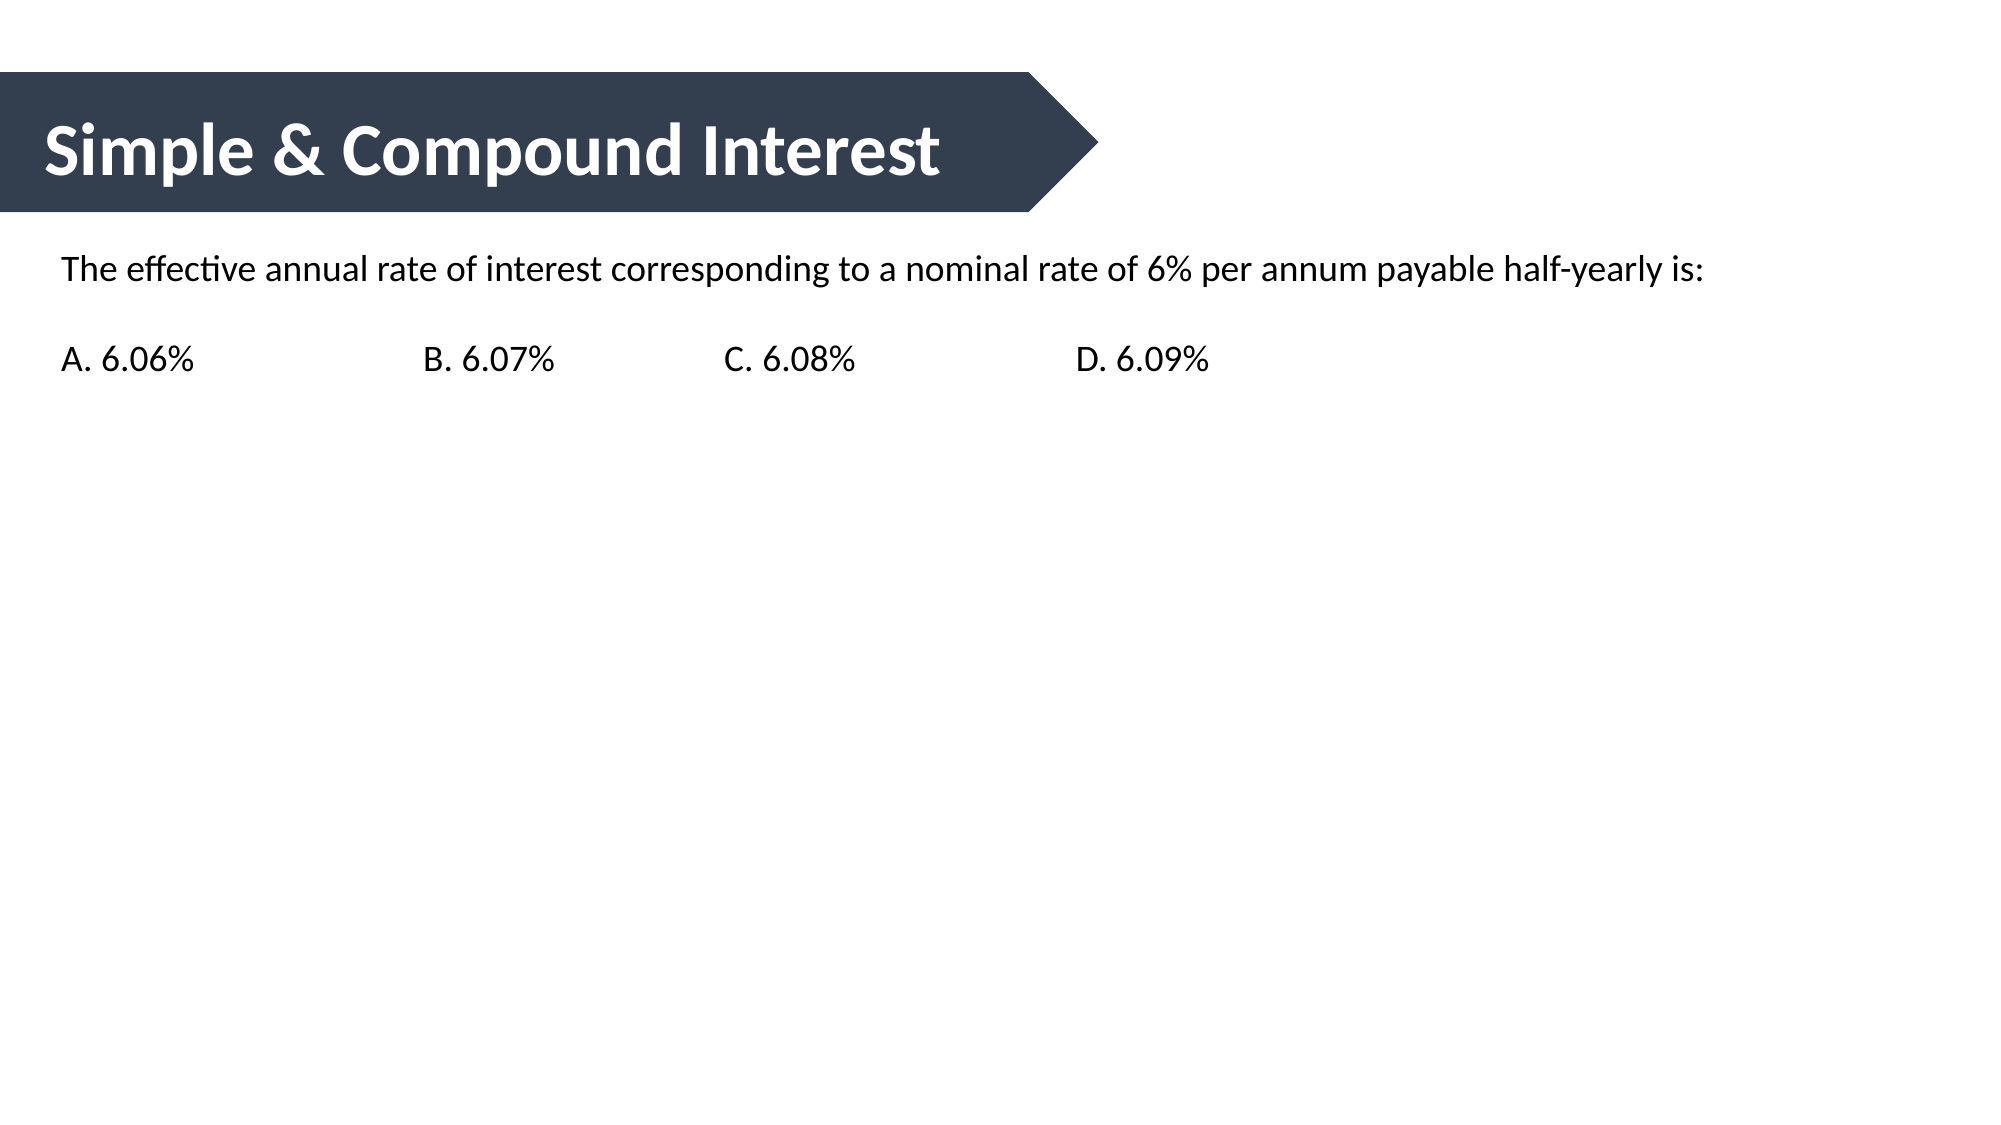

Simple & Compound Interest
The effective annual rate of interest corresponding to a nominal rate of 6% per annum payable half-yearly is:

A. 6.06%                           B. 6.07%                    C. 6.08%                          D. 6.09%